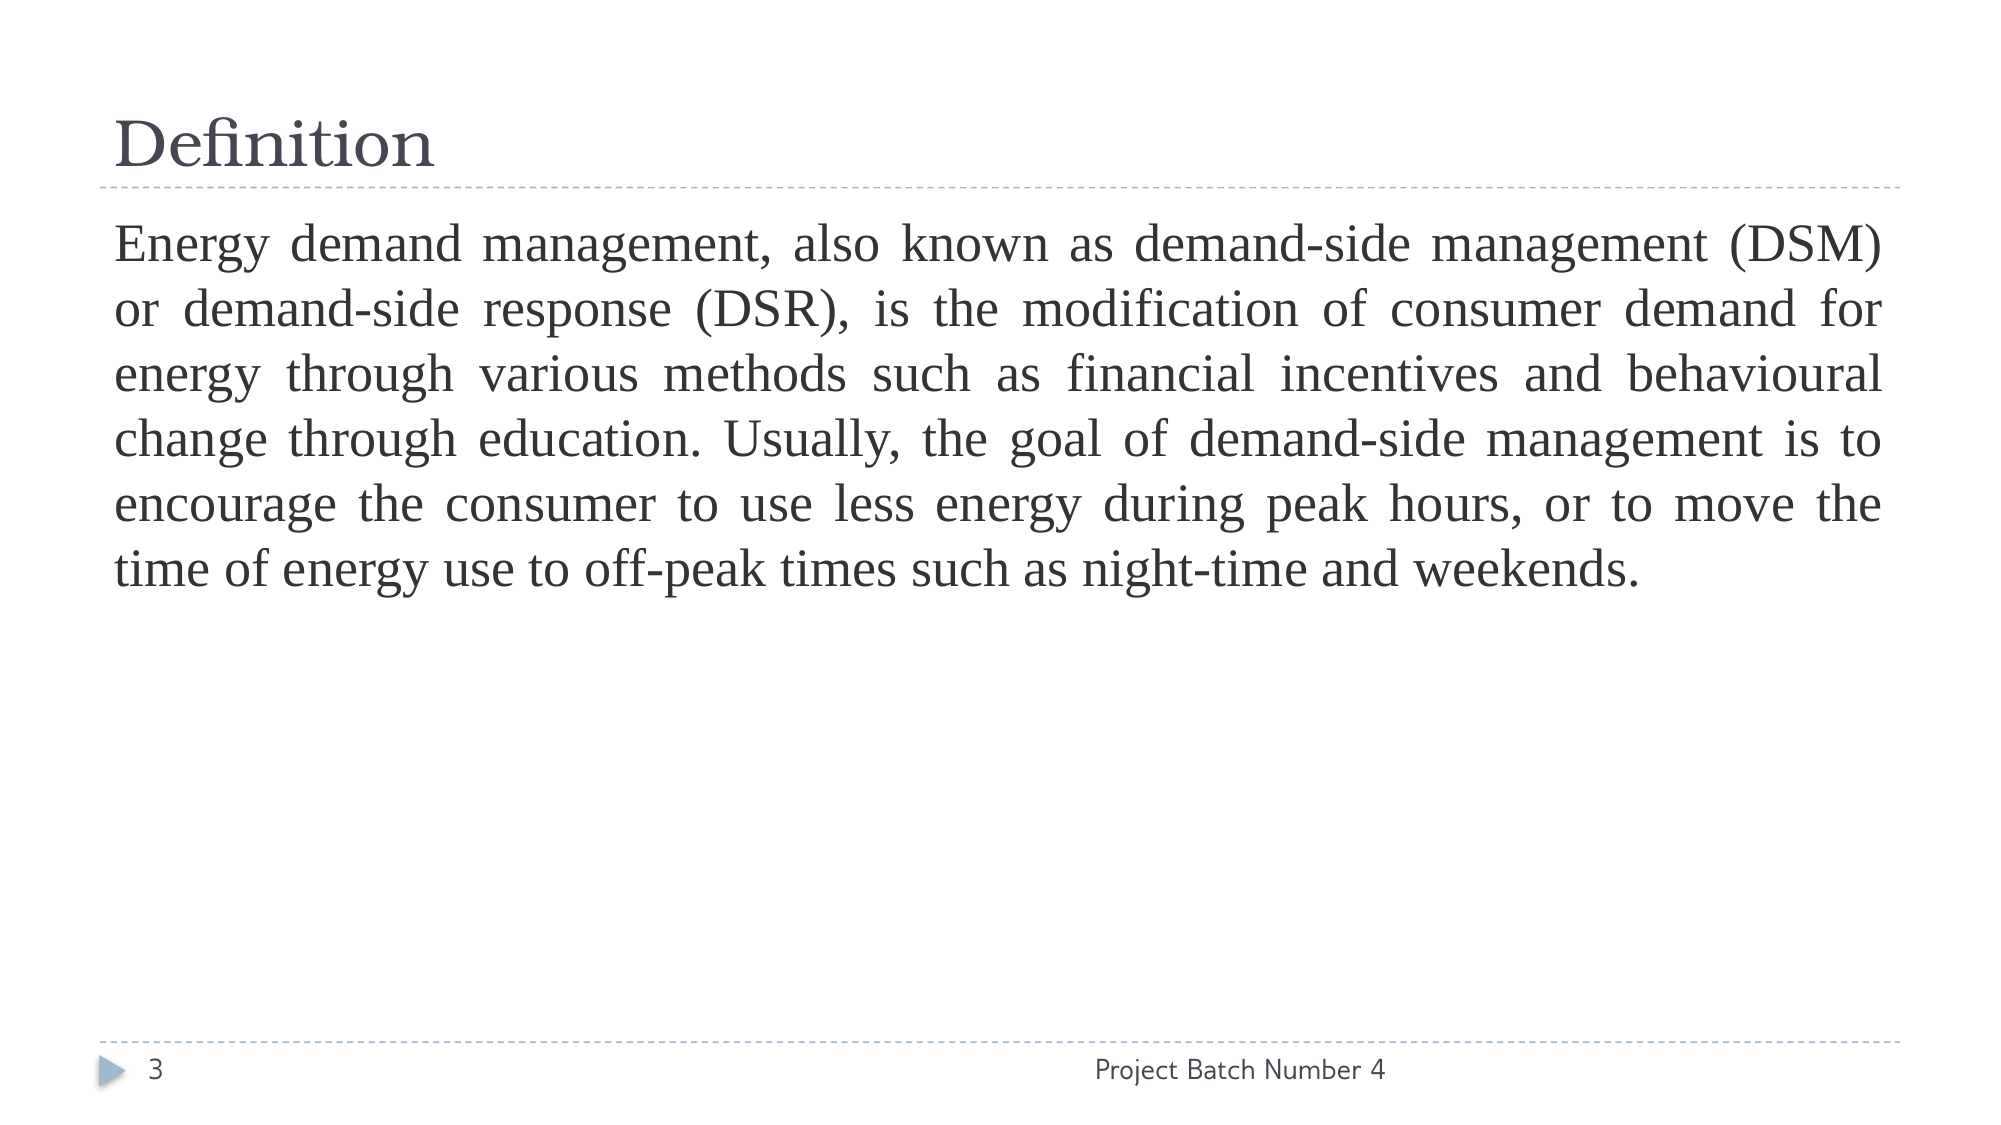

# Definition
Energy demand management, also known as demand-side management (DSM) or demand-side response (DSR), is the modification of consumer demand for energy through various methods such as financial incentives and behavioural change through education. Usually, the goal of demand-side management is to encourage the consumer to use less energy during peak hours, or to move the time of energy use to off-peak times such as night-time and weekends.

3
Project Batch Number 4